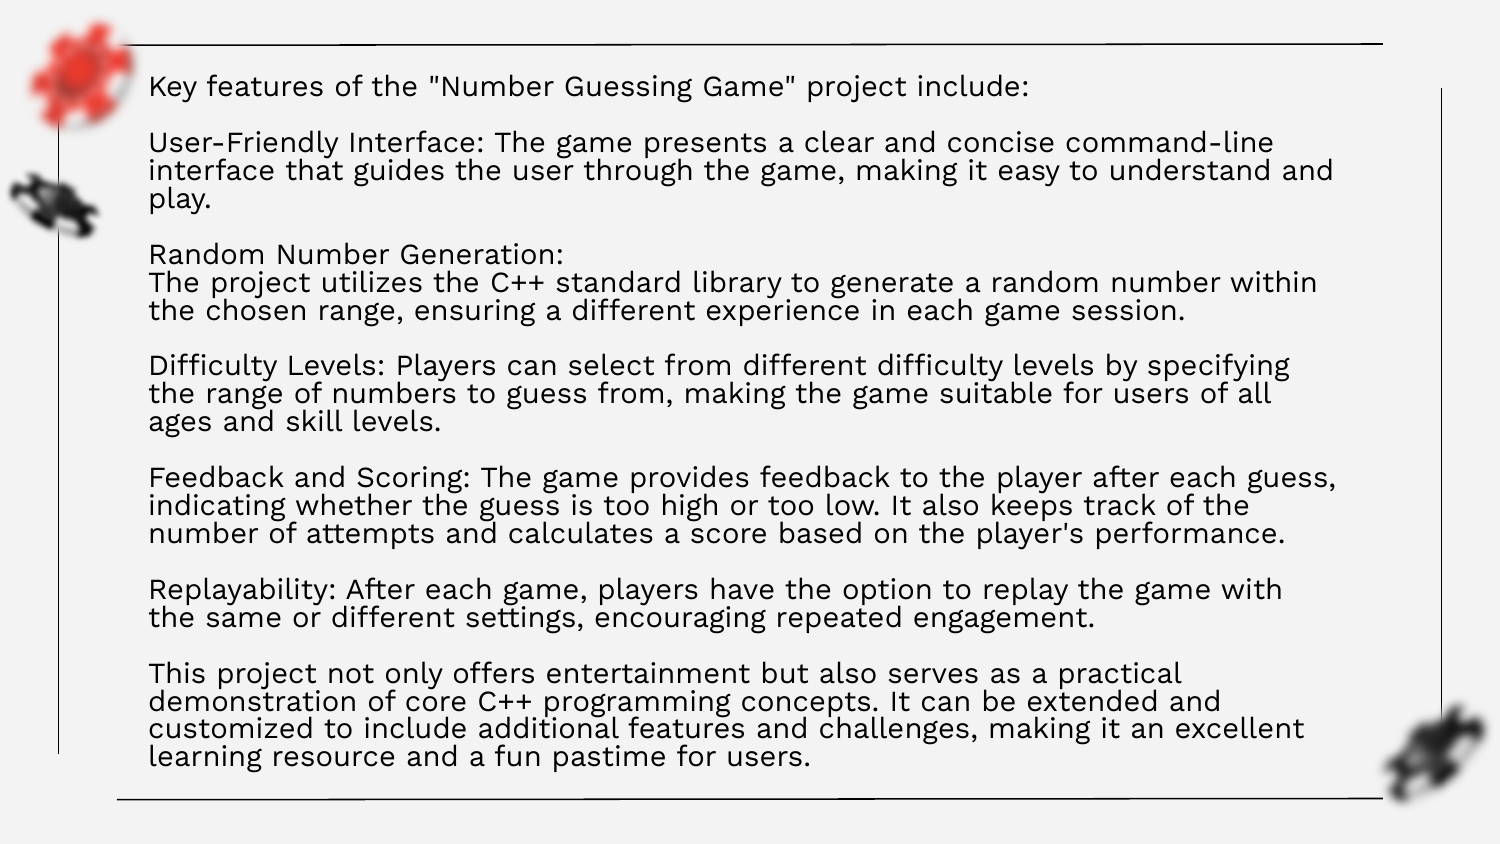

# Key features of the "Number Guessing Game" project include: User-Friendly Interface: The game presents a clear and concise command-line interface that guides the user through the game, making it easy to understand and play. Random Number Generation: The project utilizes the C++ standard library to generate a random number within the chosen range, ensuring a different experience in each game session. Difficulty Levels: Players can select from different difficulty levels by specifying the range of numbers to guess from, making the game suitable for users of all ages and skill levels. Feedback and Scoring: The game provides feedback to the player after each guess, indicating whether the guess is too high or too low. It also keeps track of the number of attempts and calculates a score based on the player's performance. Replayability: After each game, players have the option to replay the game with the same or different settings, encouraging repeated engagement. This project not only offers entertainment but also serves as a practical demonstration of core C++ programming concepts. It can be extended and customized to include additional features and challenges, making it an excellent learning resource and a fun pastime for users.